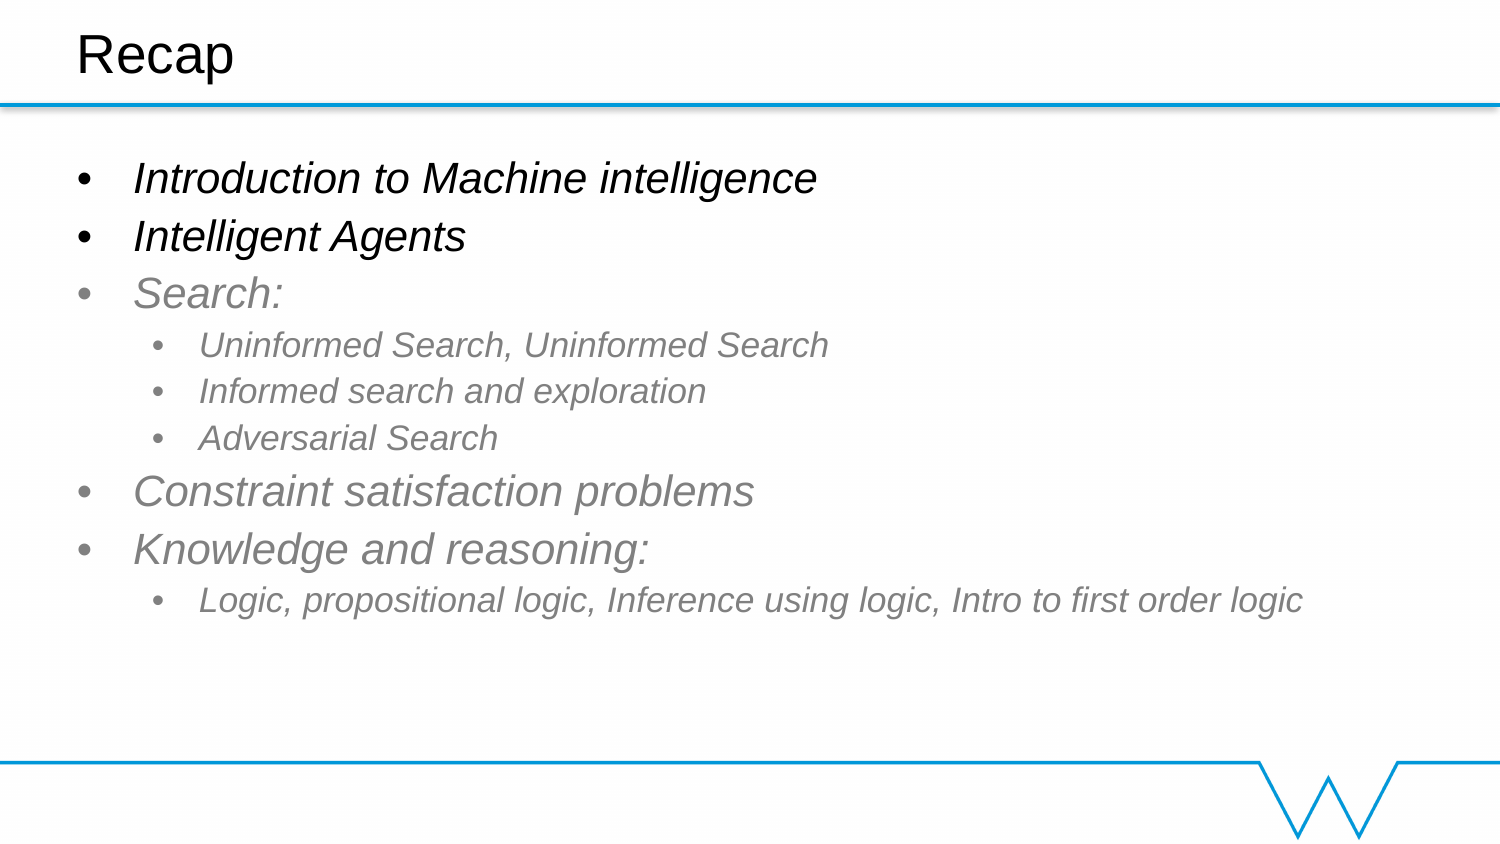

# Recap
Introduction to Machine intelligence
Intelligent Agents
Search:
Uninformed Search, Uninformed Search
Informed search and exploration
Adversarial Search
Constraint satisfaction problems
Knowledge and reasoning:
Logic, propositional logic, Inference using logic, Intro to first order logic